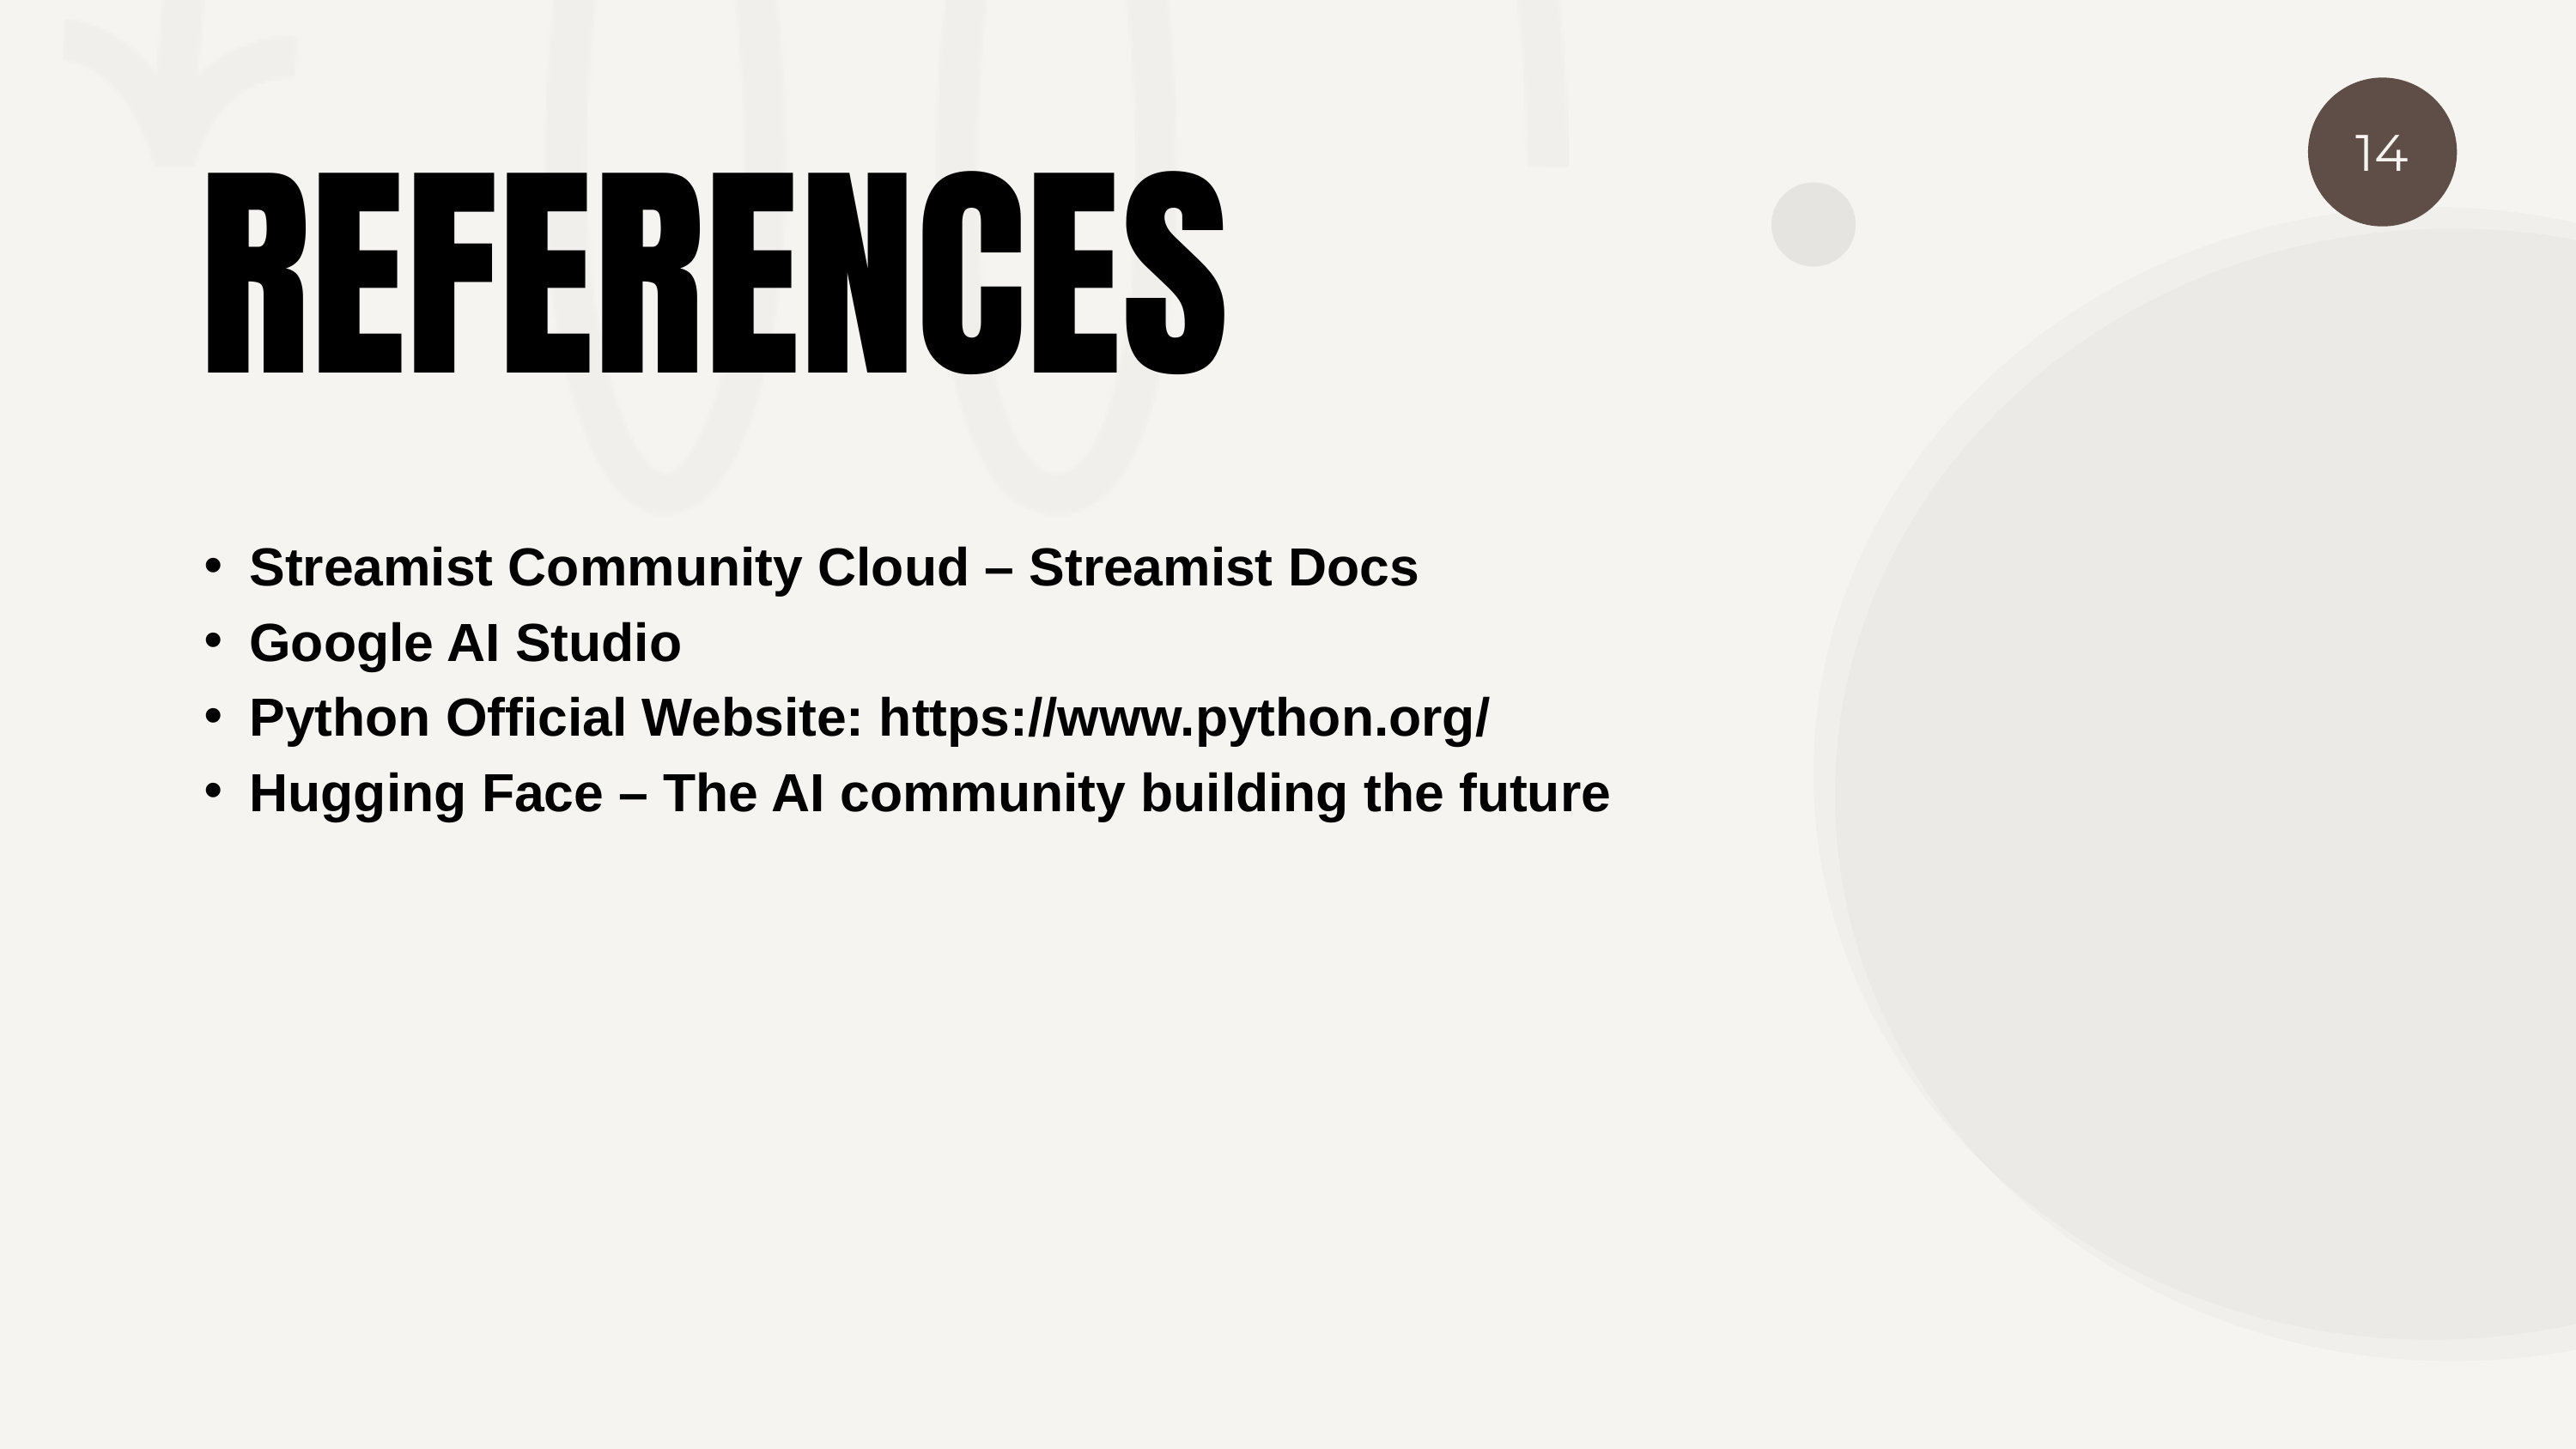

14

 REFERENCES

Streamist Community Cloud – Streamist Docs
Google AI Studio
Python Official Website: https://www.python.org/
Hugging Face – The AI community building the future